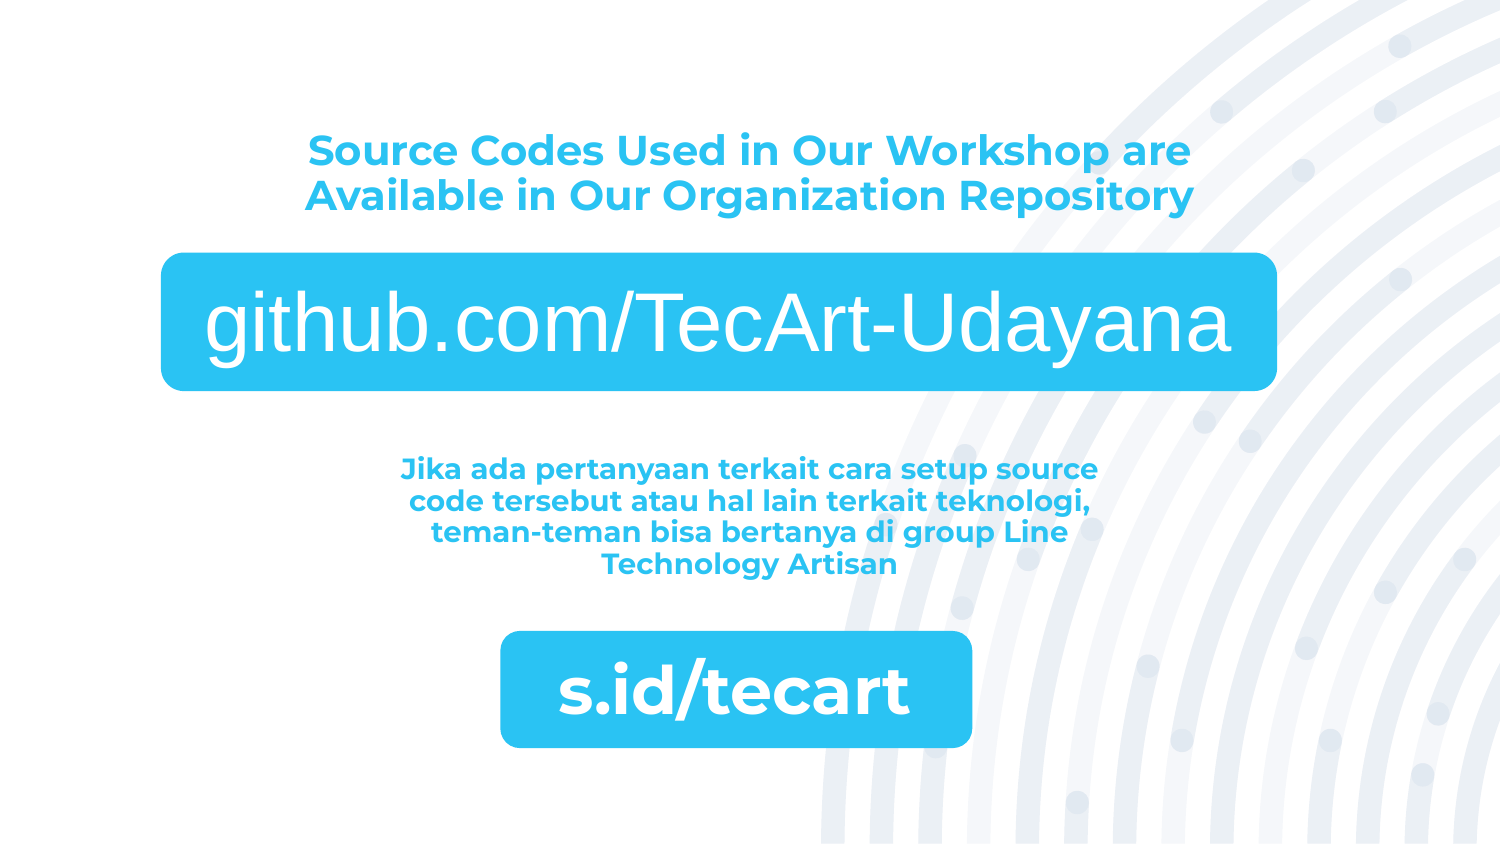

# Source Codes Used in Our Workshop are Available in Our Organization Repository

github.com/TecArt-Udayana
Jika ada pertanyaan terkait cara setup source code tersebut atau hal lain terkait teknologi, teman-teman bisa bertanya di group Line Technology Artisan

s.id/tecart